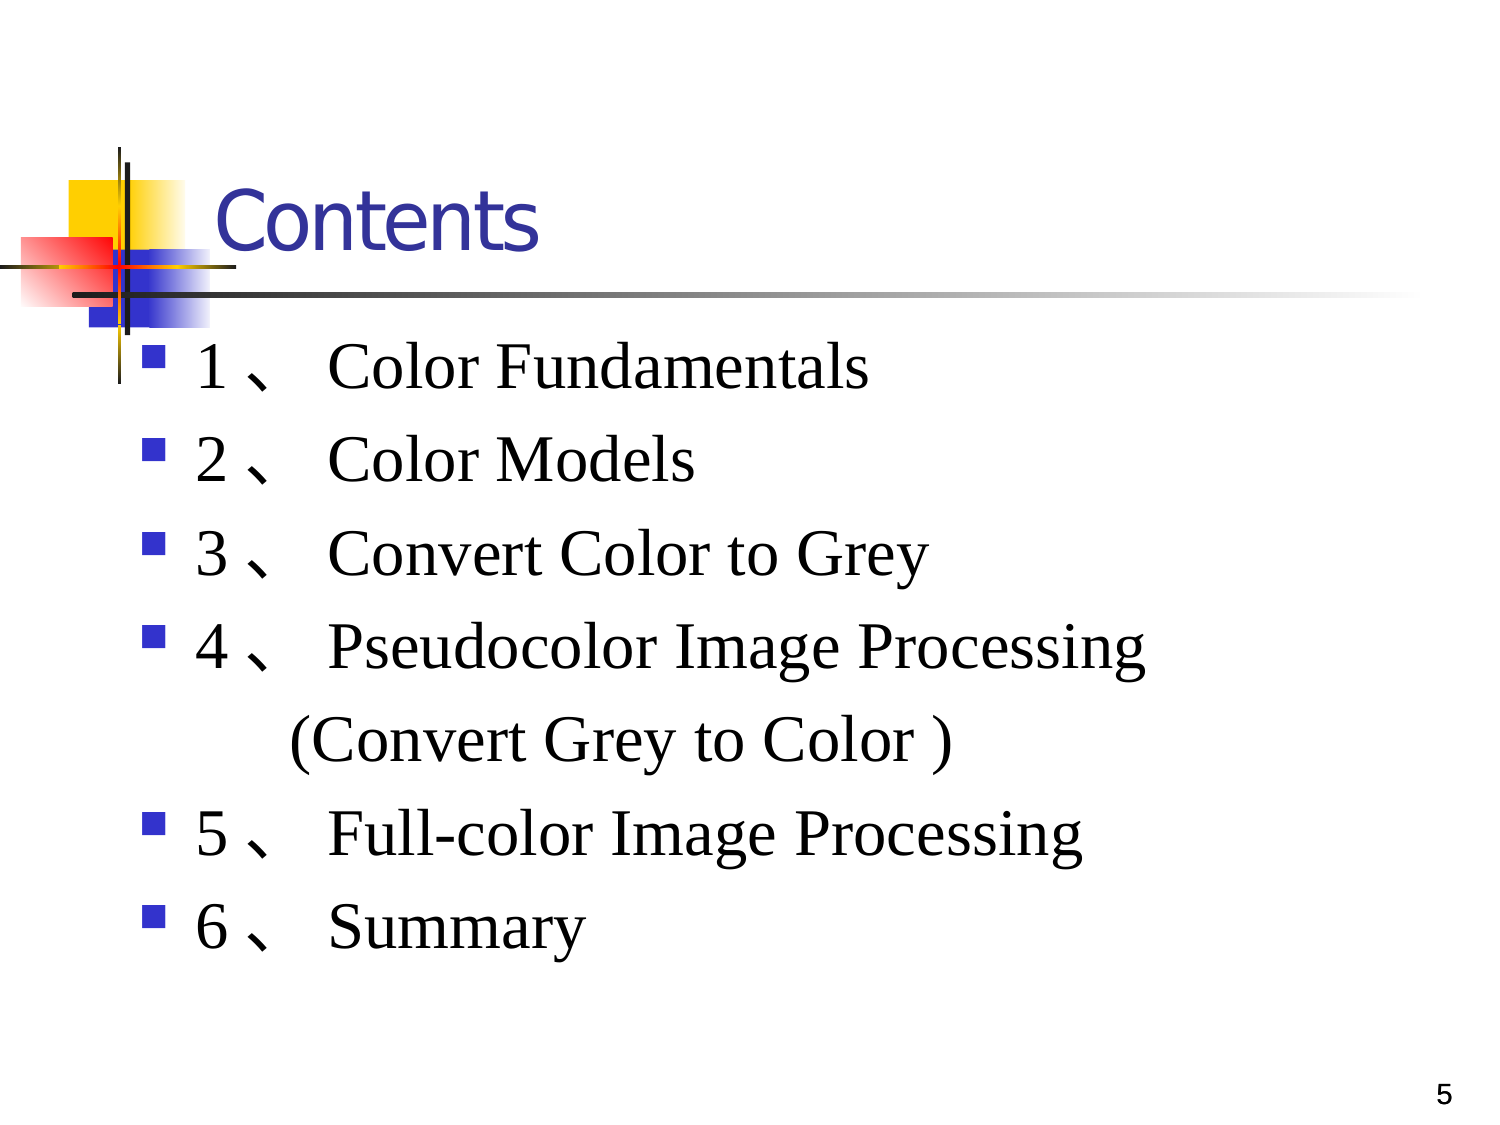

# Contents
1、Color Fundamentals
2、Color Models
3、Convert Color to Grey
4、Pseudocolor Image Processing
         (Convert Grey to Color )
5、Full-color Image Processing
6、Summary
5
5